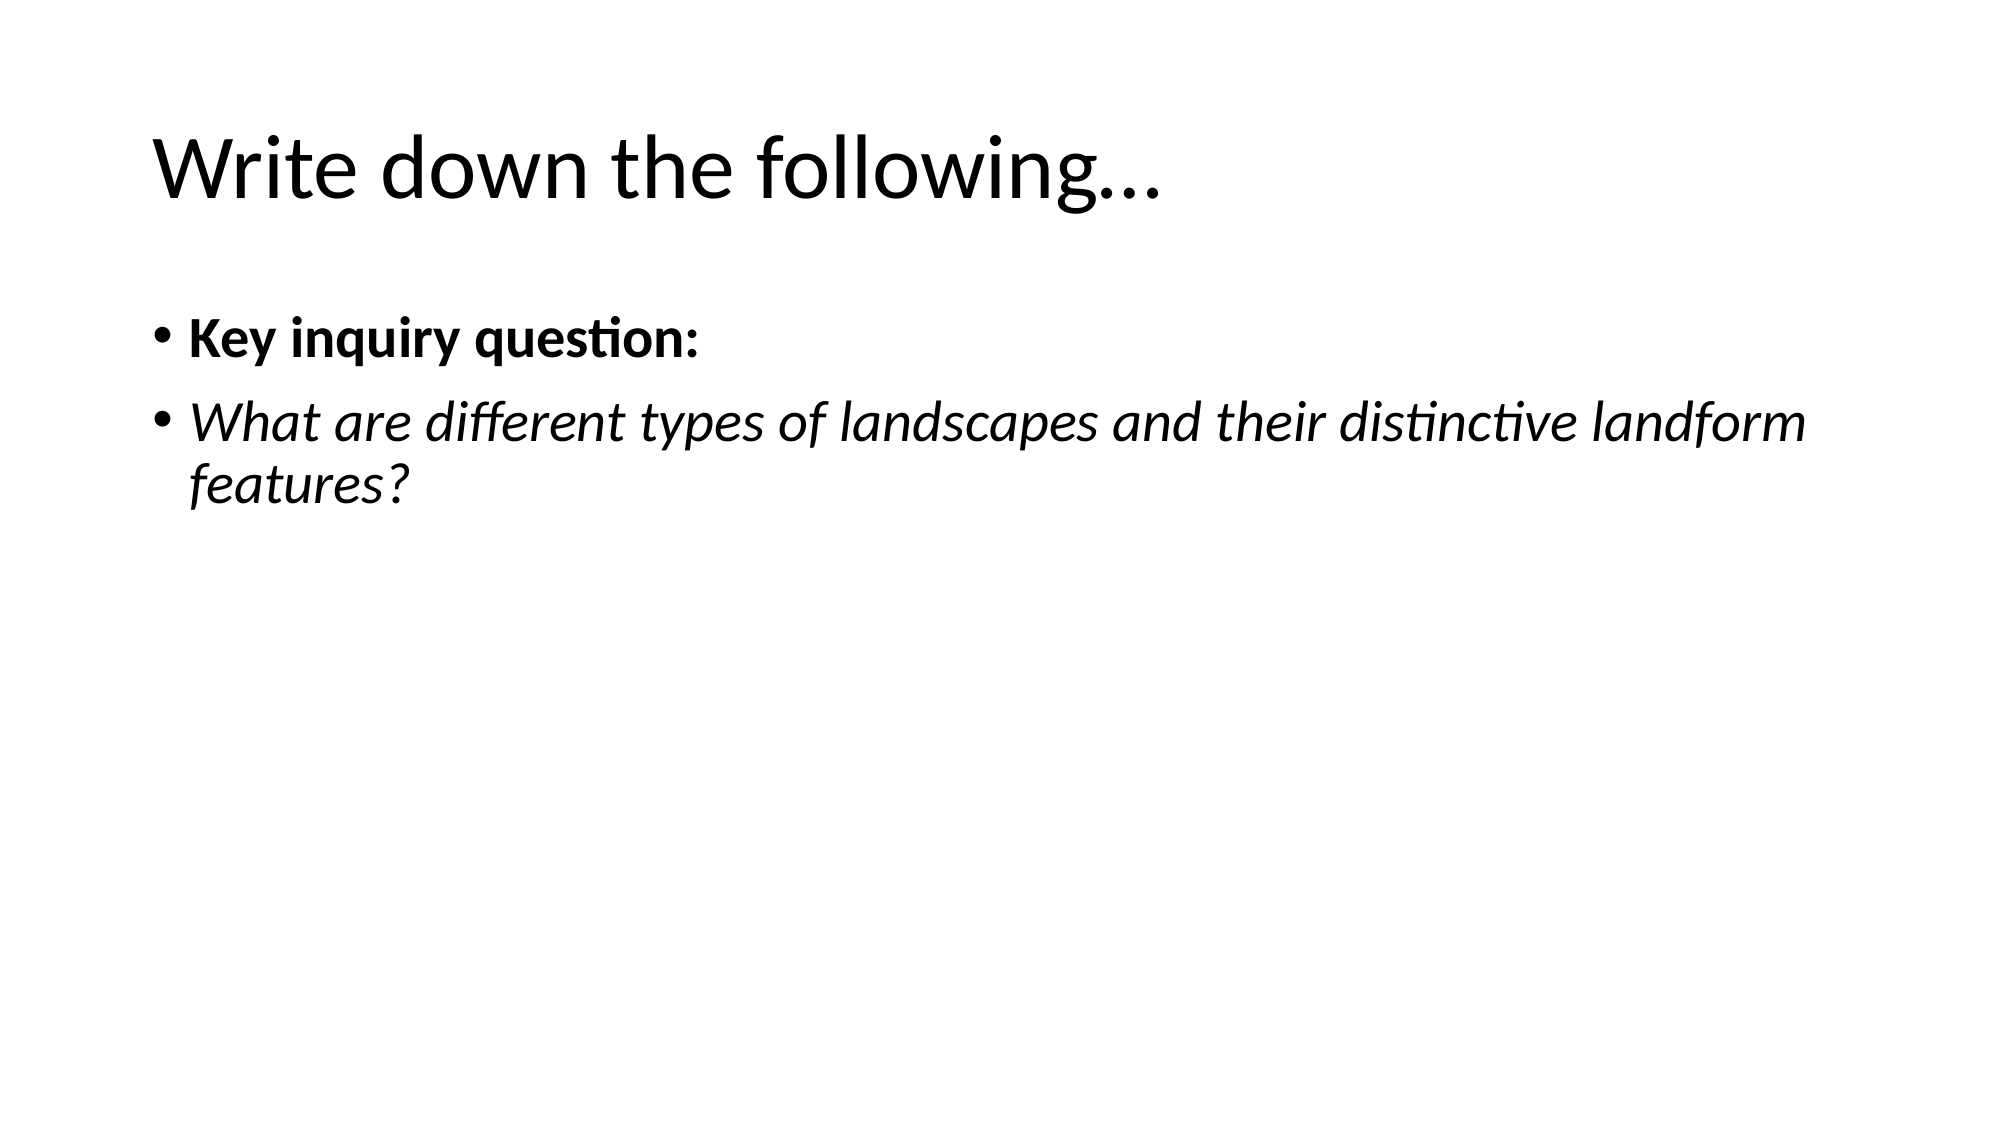

# Write down the following…
Key inquiry question:
What are different types of landscapes and their distinctive landform features?